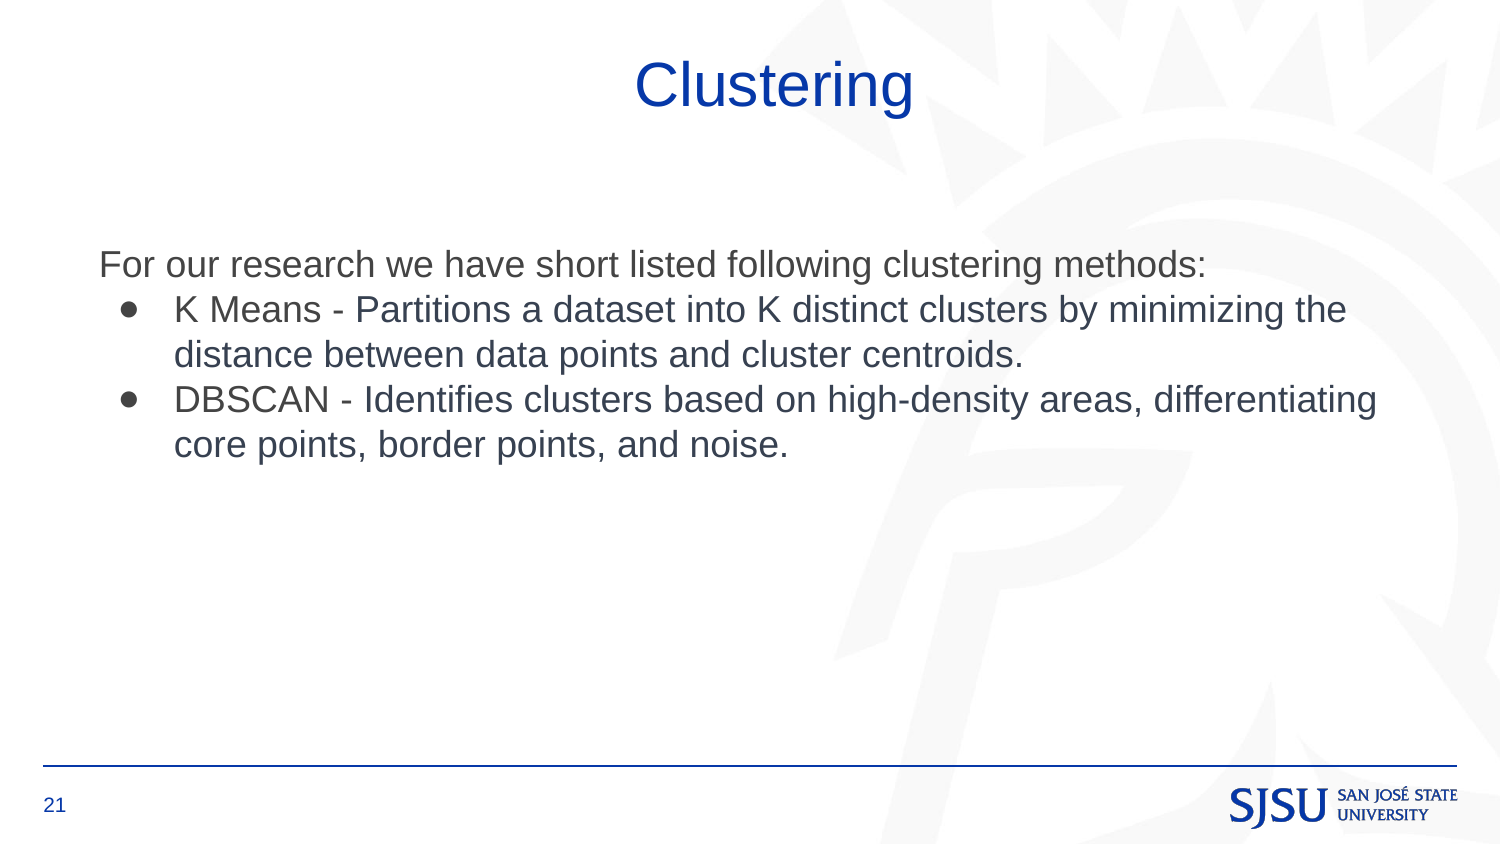

# Clustering
For our research we have short listed following clustering methods:
K Means - Partitions a dataset into K distinct clusters by minimizing the distance between data points and cluster centroids.
DBSCAN - Identifies clusters based on high-density areas, differentiating core points, border points, and noise.

21